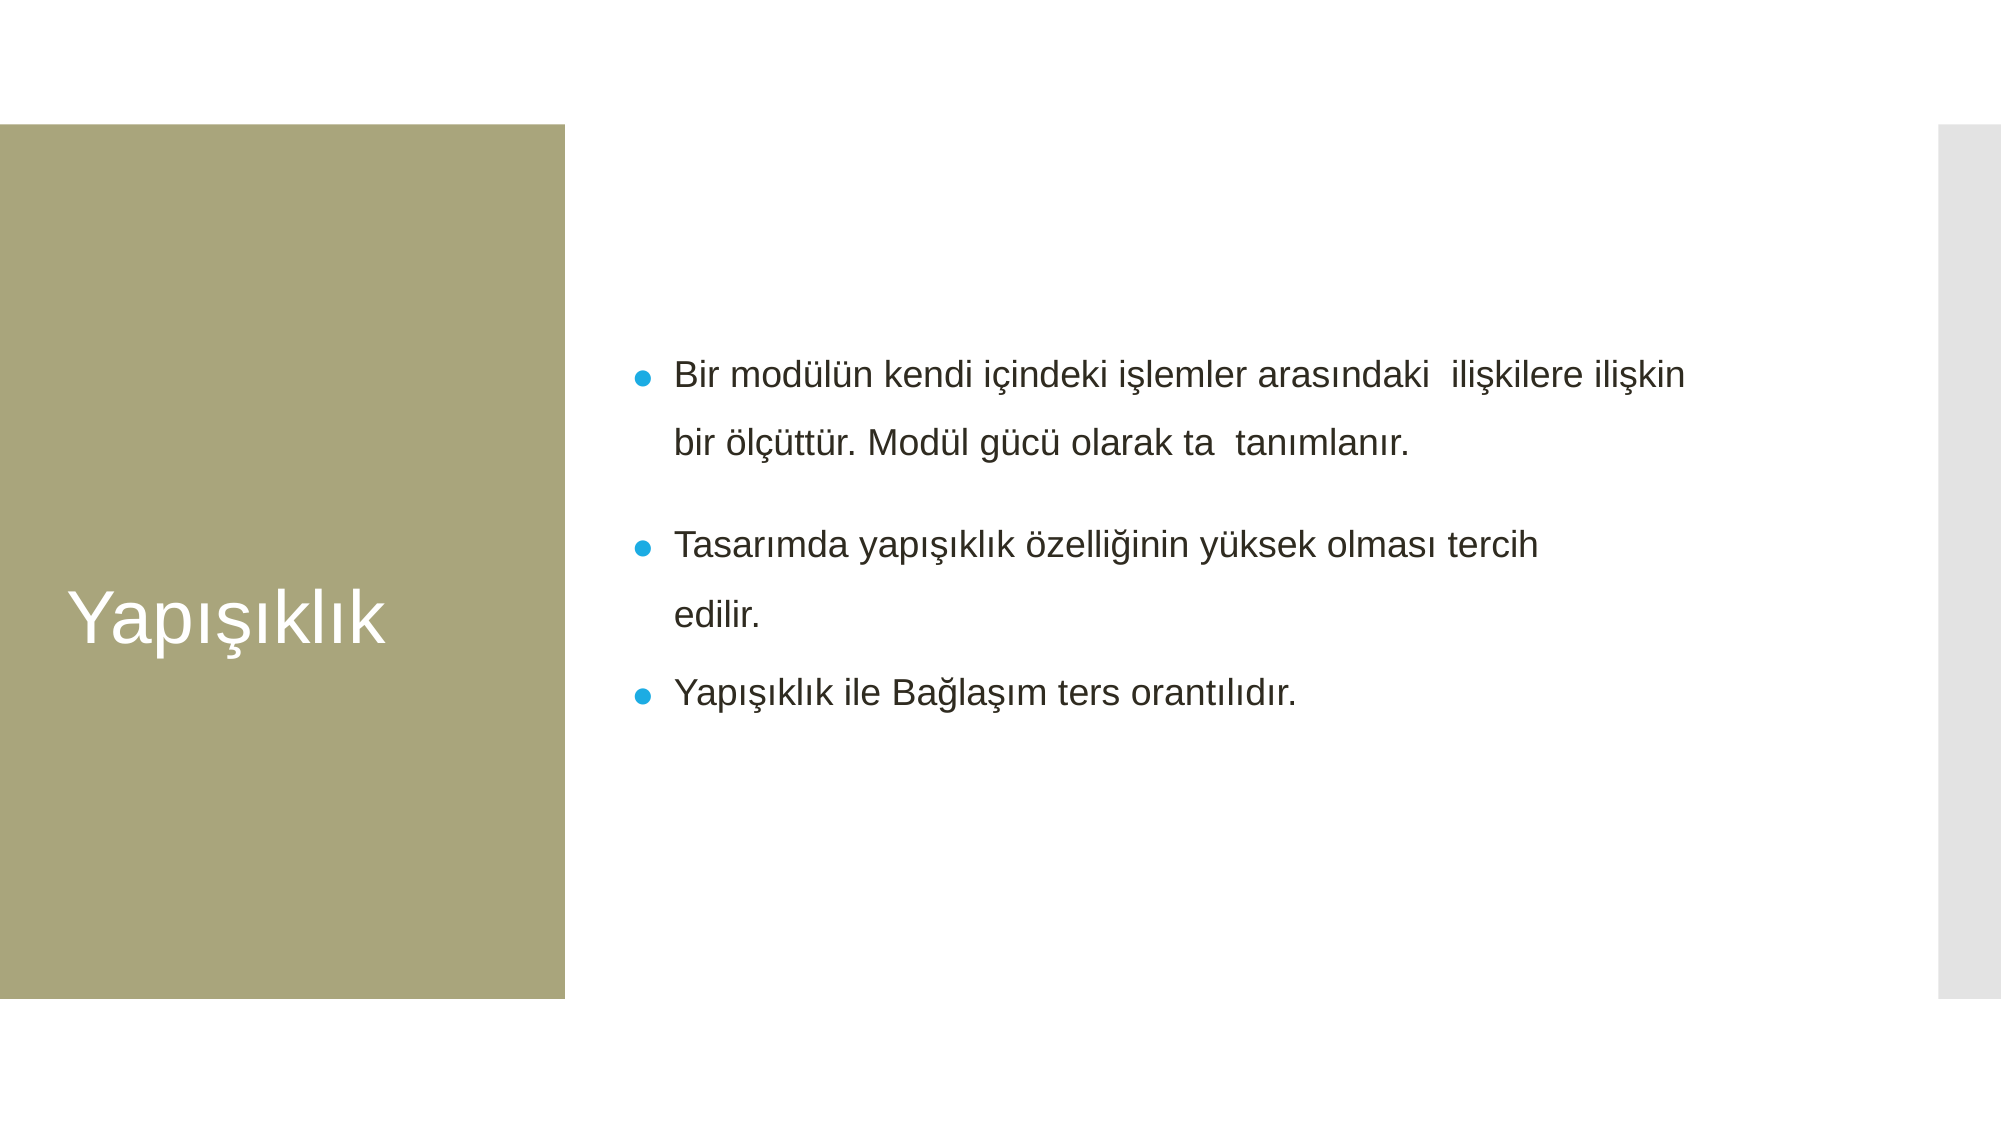

# Yapışıklık
Bir modülün kendi içindeki işlemler arasındaki  ilişkilere ilişkin bir ölçüttür. Modül gücü olarak ta  tanımlanır.
Tasarımda yapışıklık özelliğinin yüksek olması tercih
edilir.
Yapışıklık ile Bağlaşım ters orantılıdır.